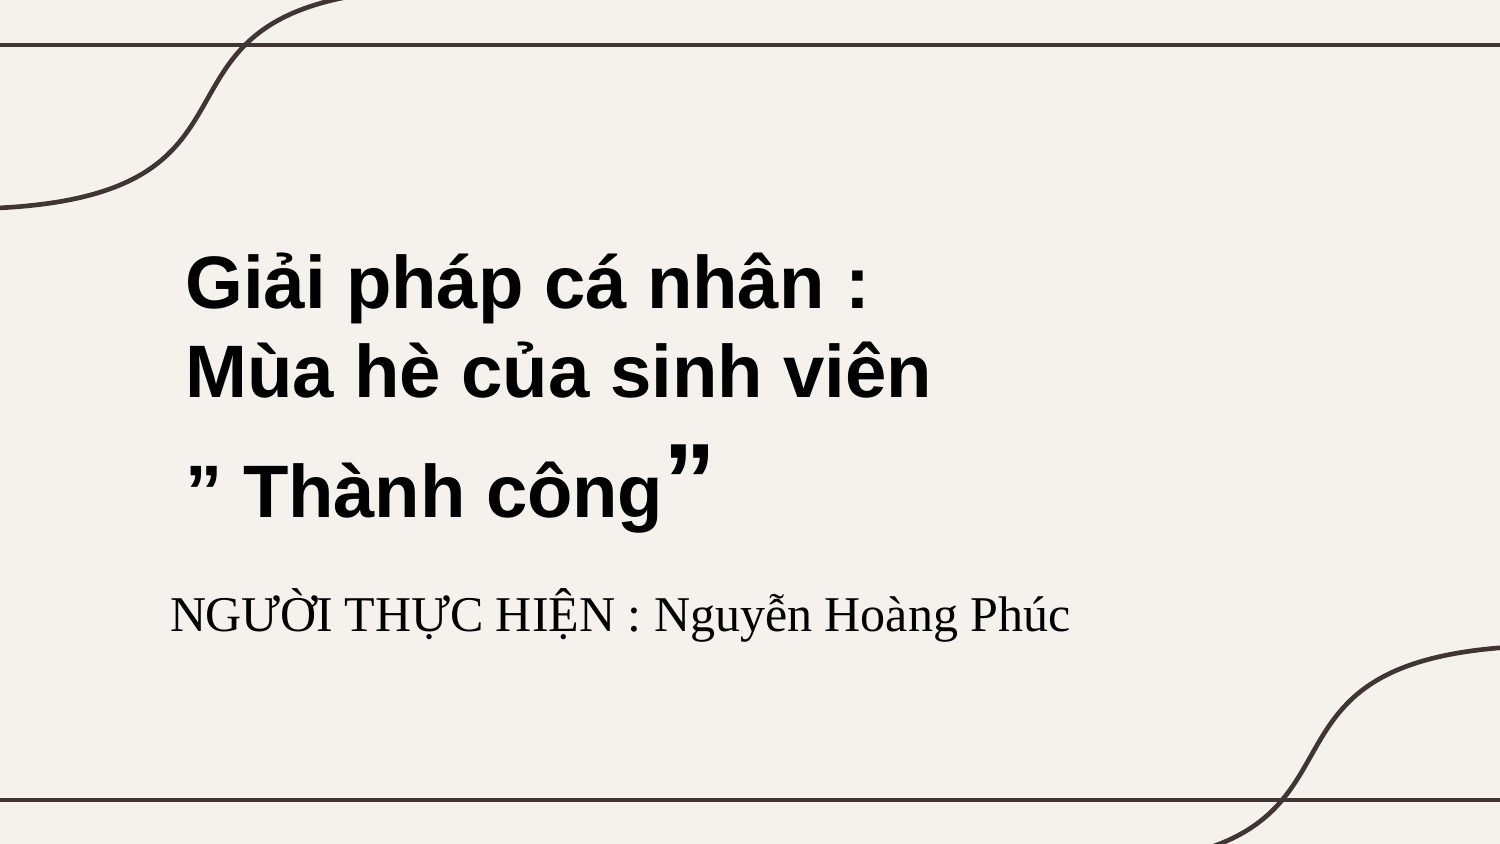

# Giải pháp cá nhân : Mùa hè của sinh viên ” Thành công”
NGƯỜI THỰC HIỆN : Nguyễn Hoàng Phúc